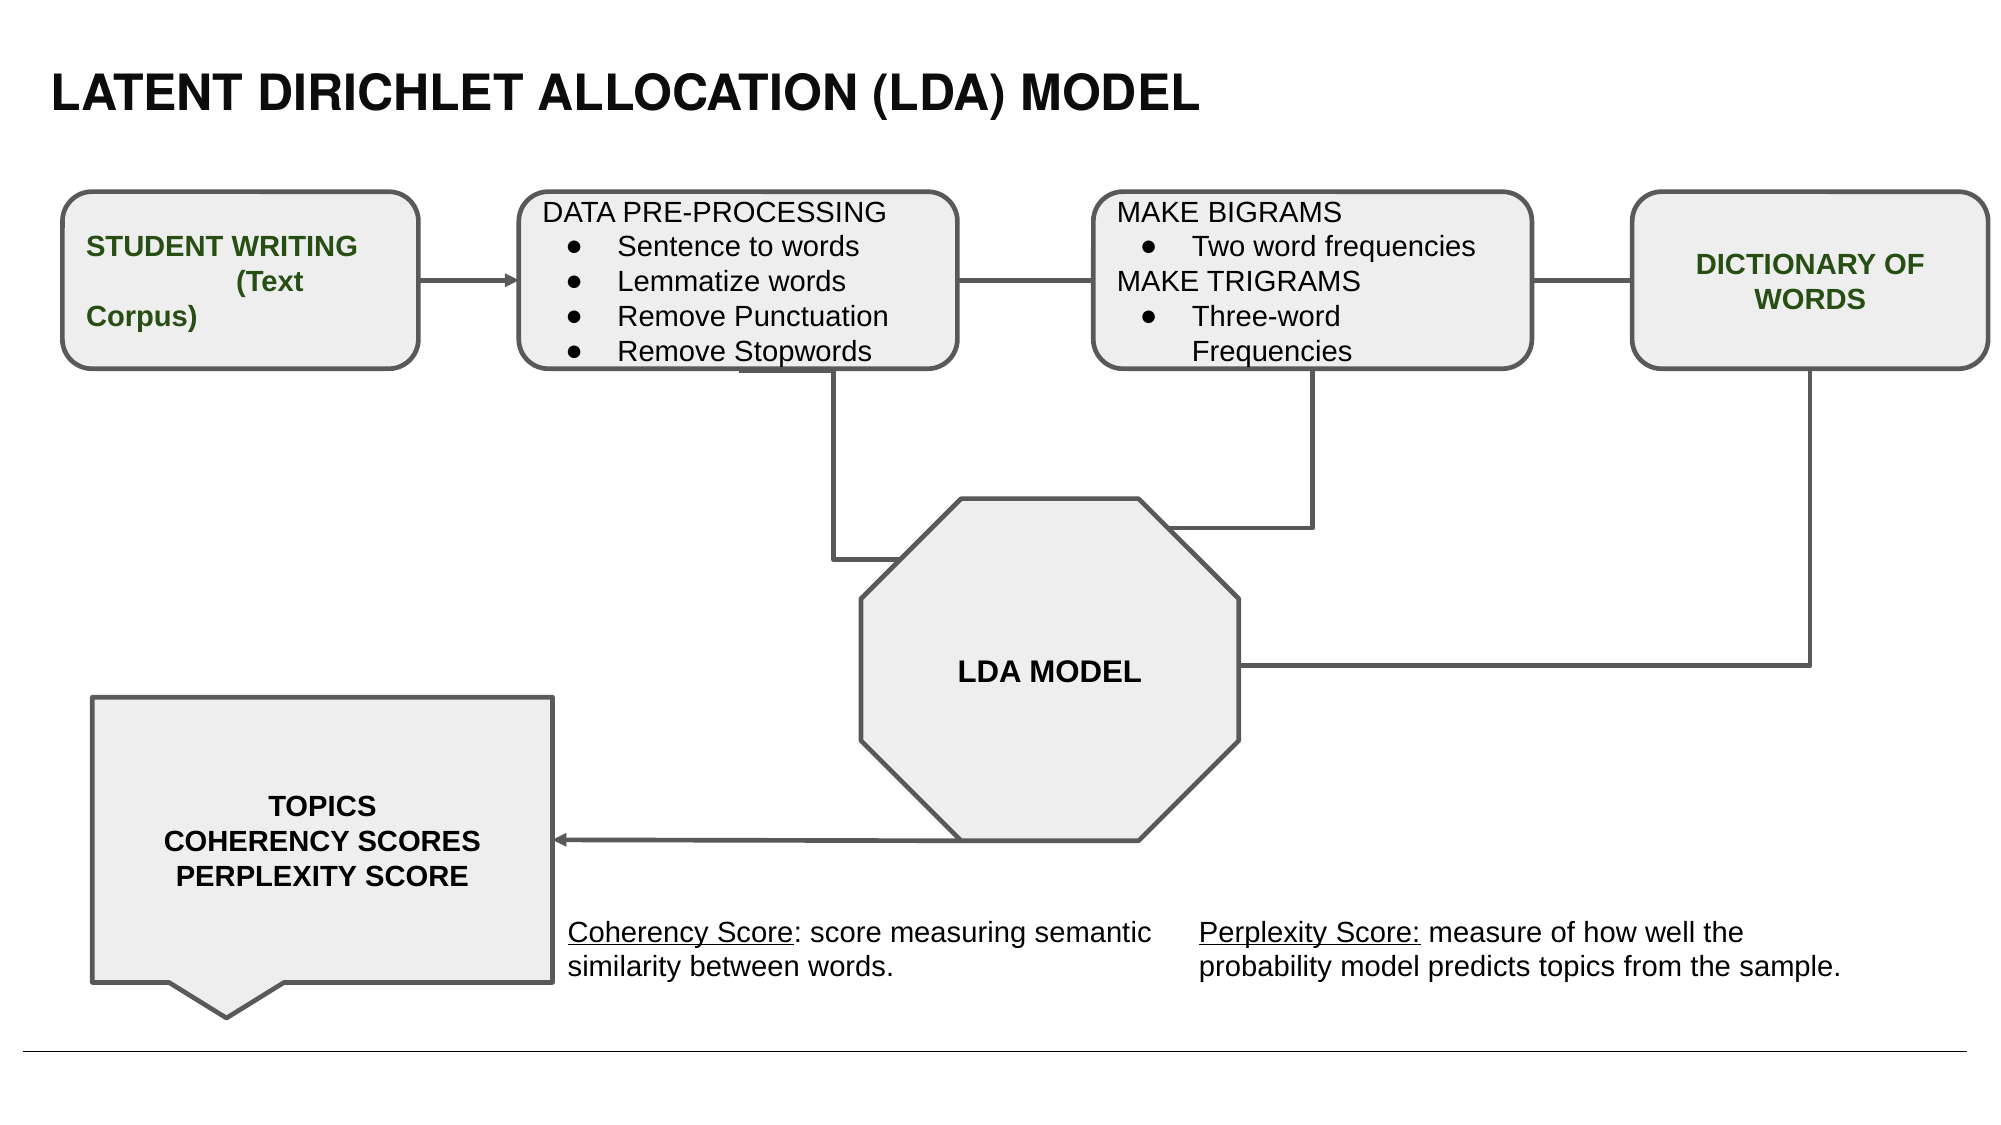

# LATENT DIRICHLET ALLOCATION (LDA) MODEL

STUDENT WRITING
	(Text Corpus)
DATA PRE-PROCESSING
Sentence to words
Lemmatize words
Remove Punctuation
Remove Stopwords
MAKE BIGRAMS
Two word frequencies
MAKE TRIGRAMS
Three-word Frequencies
DICTIONARY OF WORDS
LDA MODEL
TOPICS
COHERENCY SCORES
PERPLEXITY SCORE
Coherency Score: score measuring semantic similarity between words.

Perplexity Score: measure of how well the probability model predicts topics from the sample.